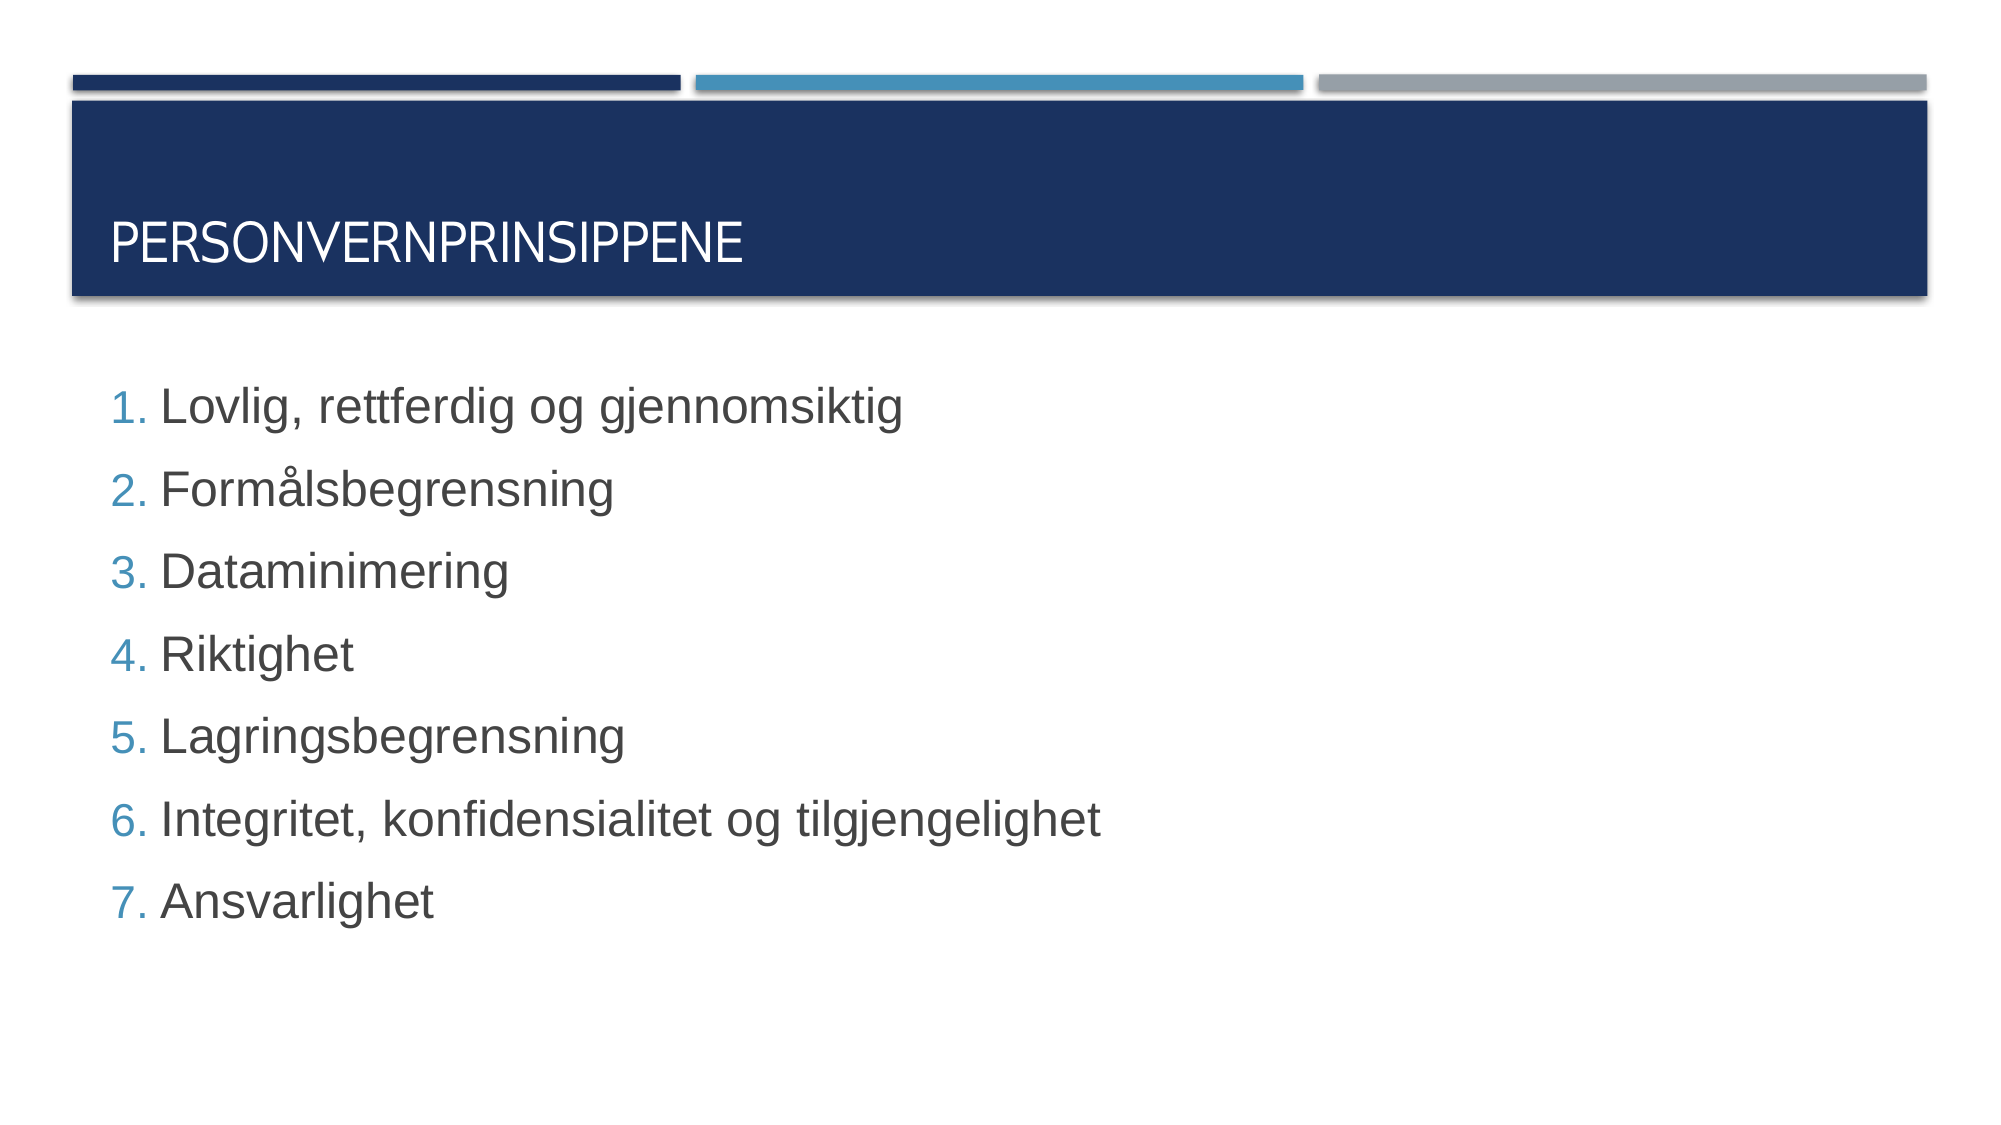

# Personvernprinsippene
Lovlig, rettferdig og gjennomsiktig
Formålsbegrensning
Dataminimering
Riktighet
Lagringsbegrensning
Integritet, konfidensialitet og tilgjengelighet
Ansvarlighet